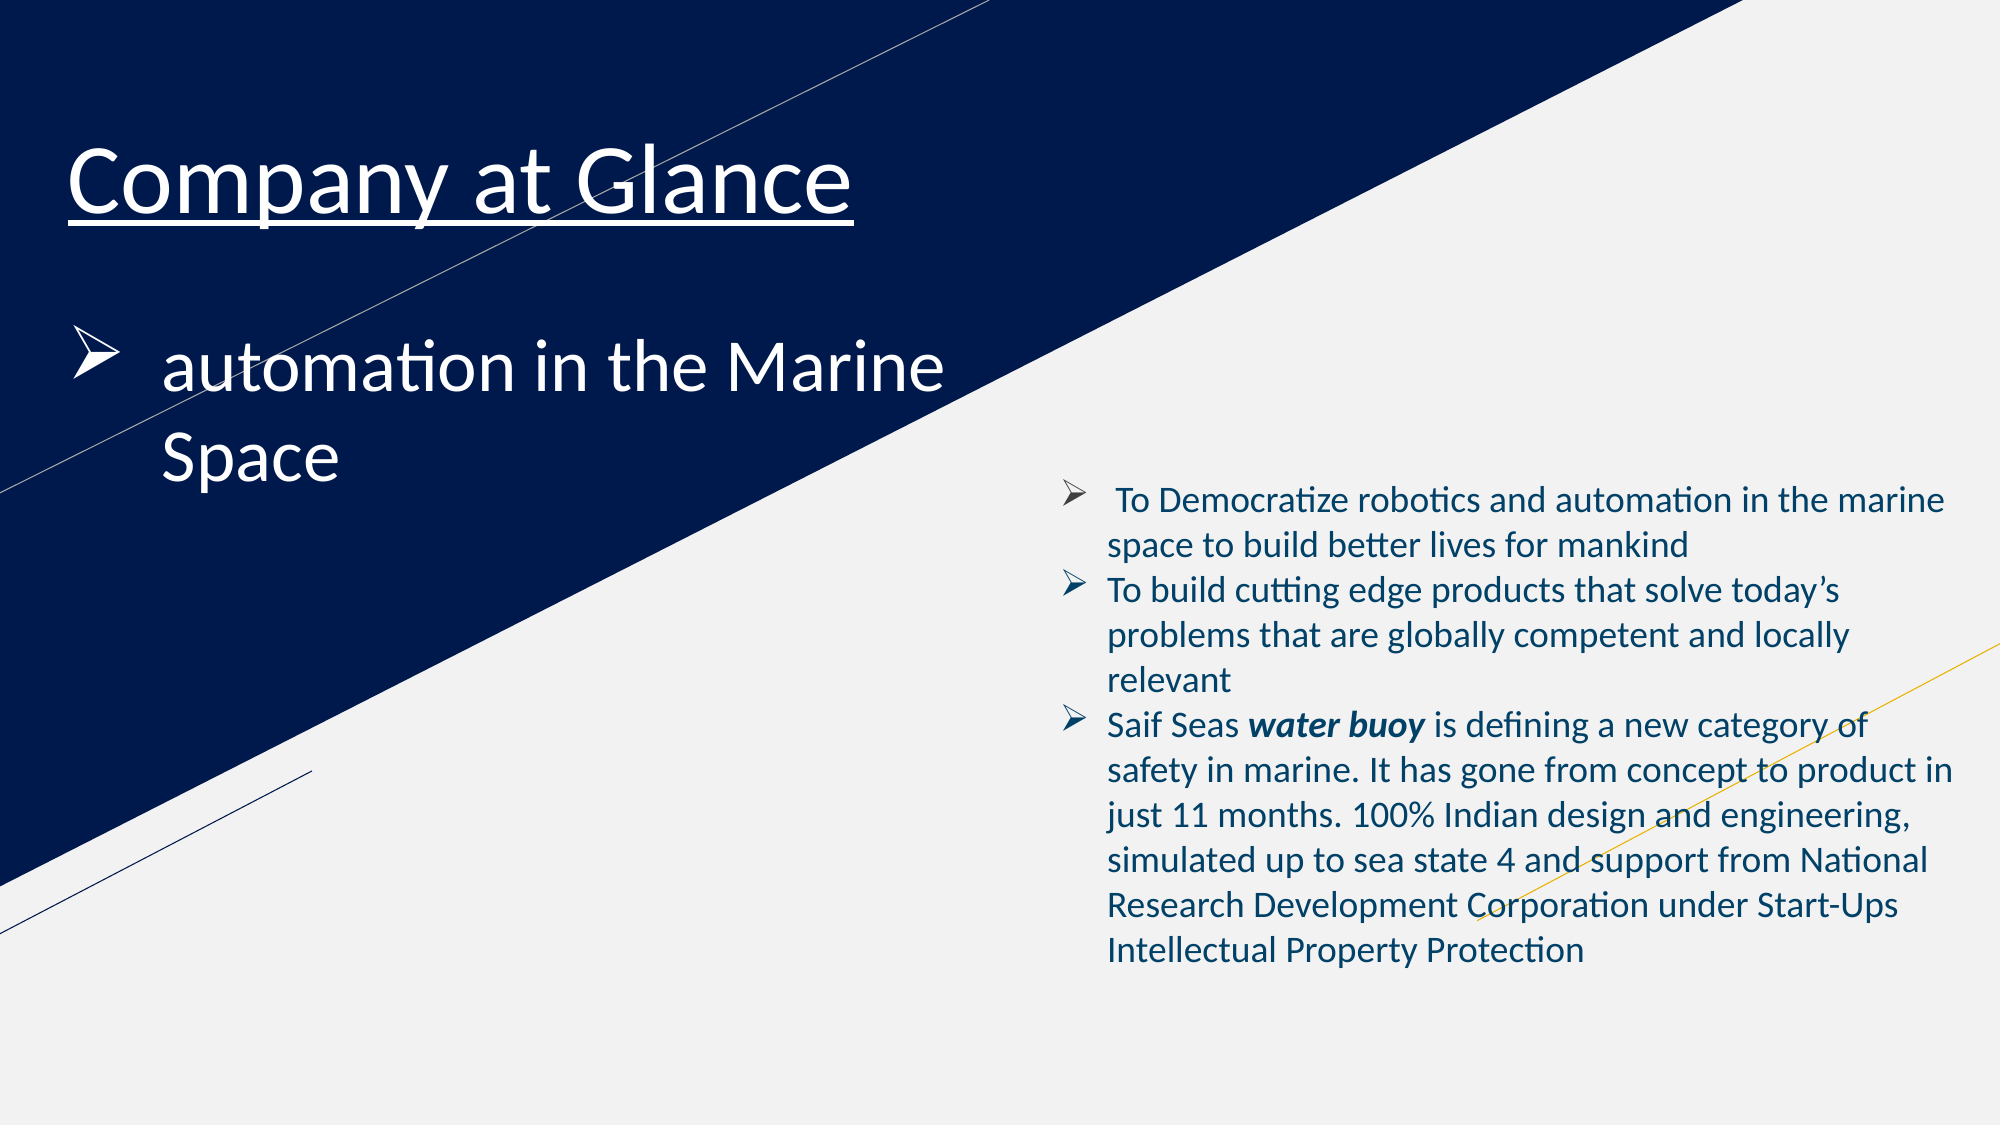

Company at Glance
automation in the Marine Space
 To Democratize robotics and automation in the marine space to build better lives for mankind
To build cutting edge products that solve today’s problems that are globally competent and locally relevant
Saif Seas water buoy is defining a new category of safety in marine. It has gone from concept to product in just 11 months. 100% Indian design and engineering, simulated up to sea state 4 and support from National Research Development Corporation under Start-Ups Intellectual Property Protection